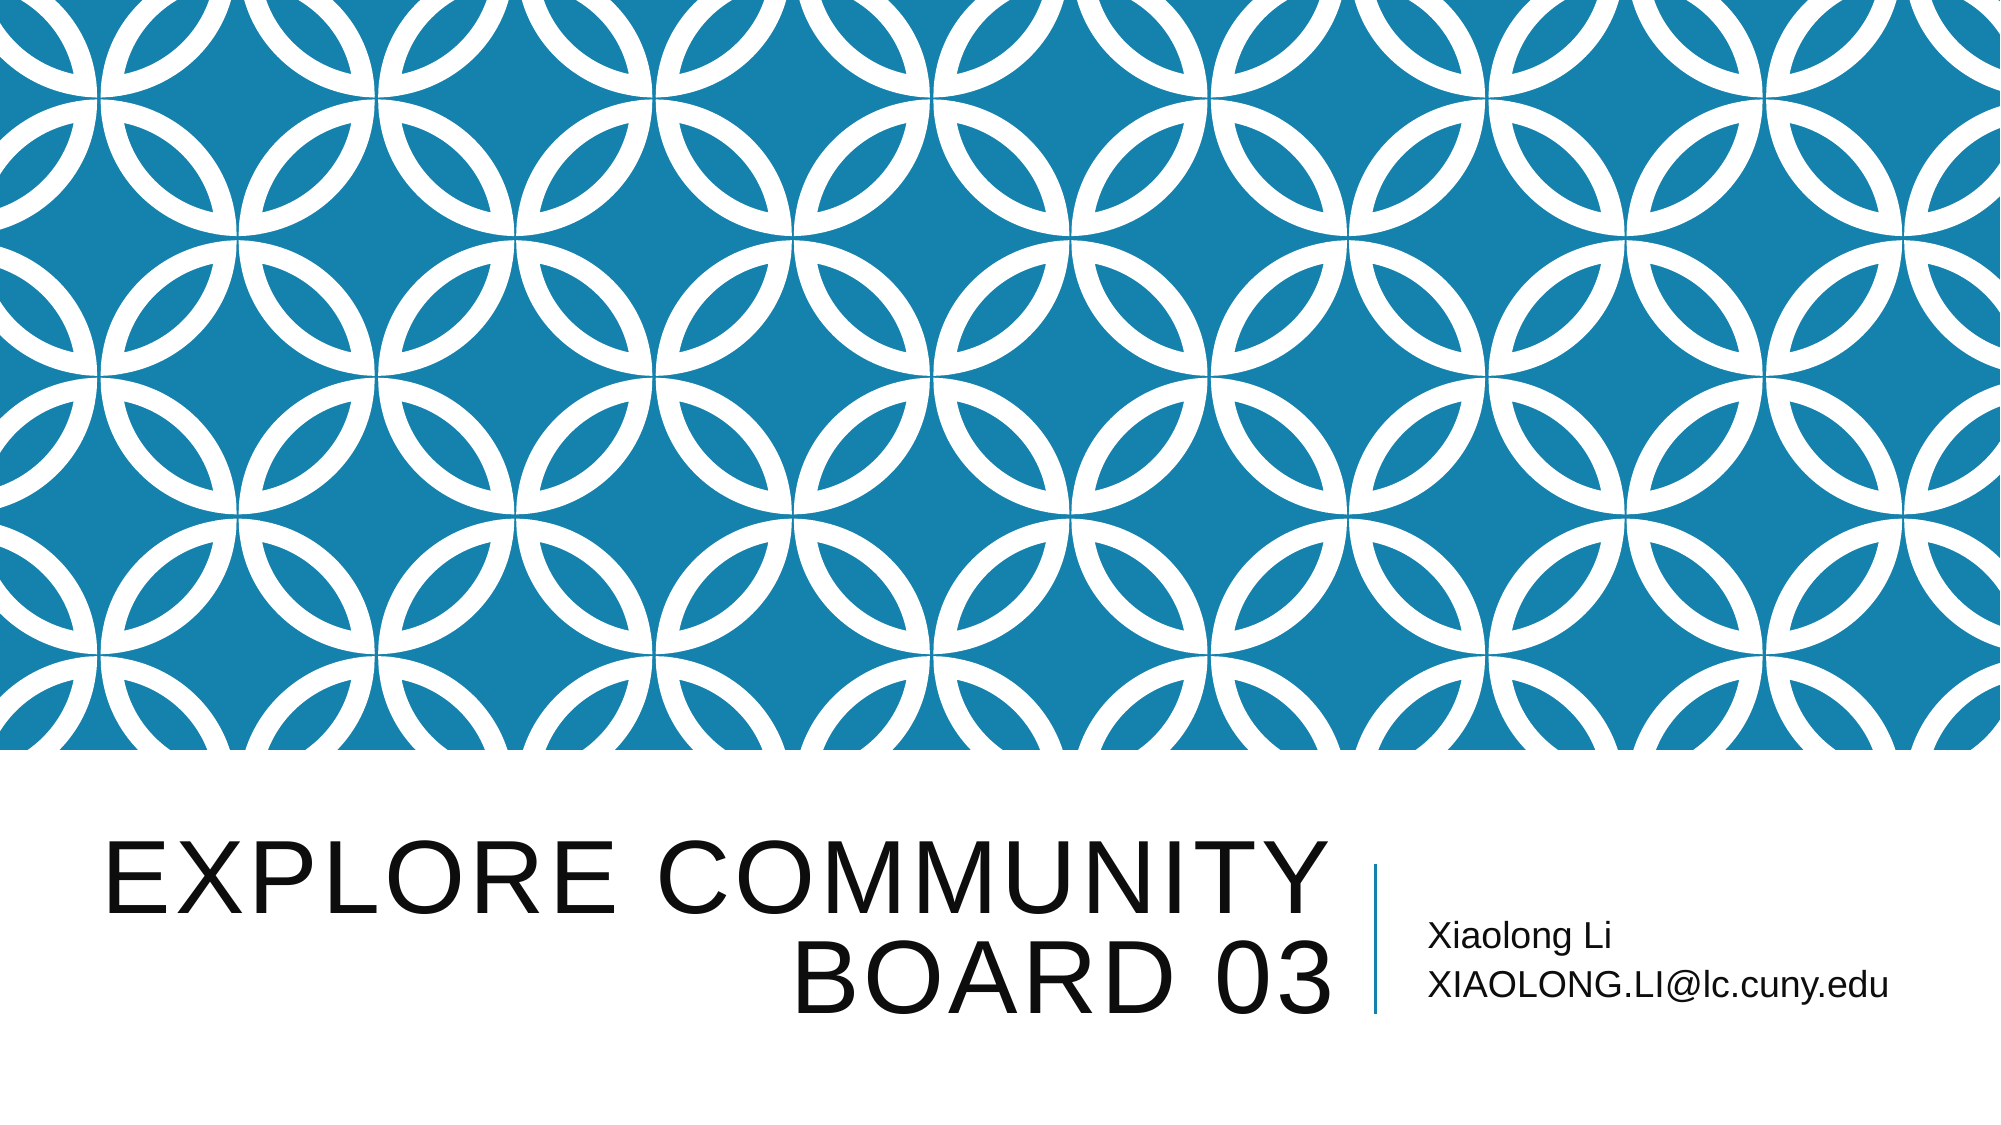

# Explore Community Board 03

Xiaolong Li
XIAOLONG.LI@lc.cuny.edu